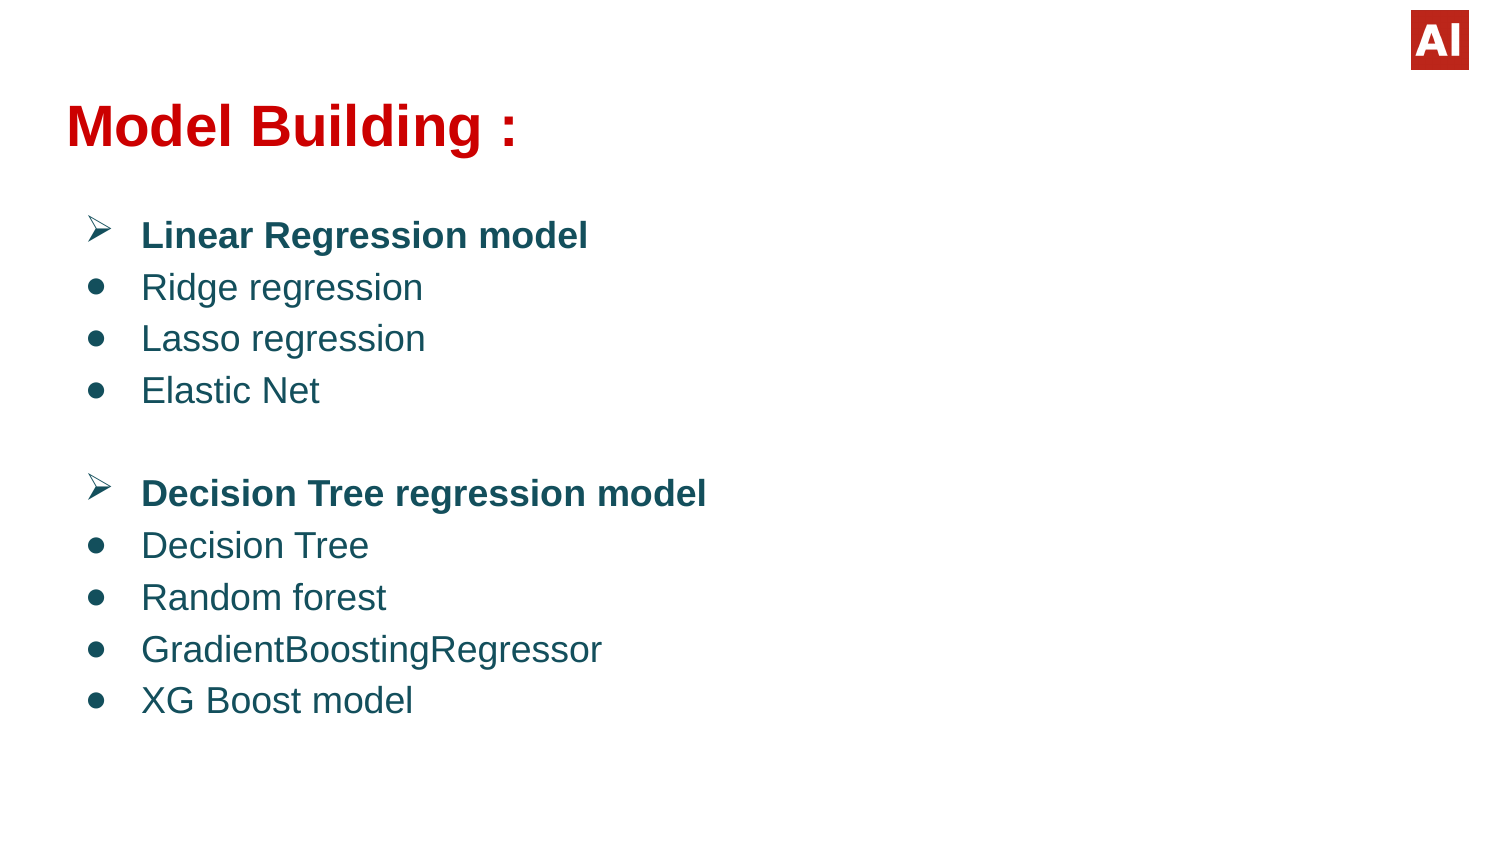

# Model Building :
Linear Regression model
Ridge regression
Lasso regression
Elastic Net

Decision Tree regression model
Decision Tree
Random forest
GradientBoostingRegressor
XG Boost model